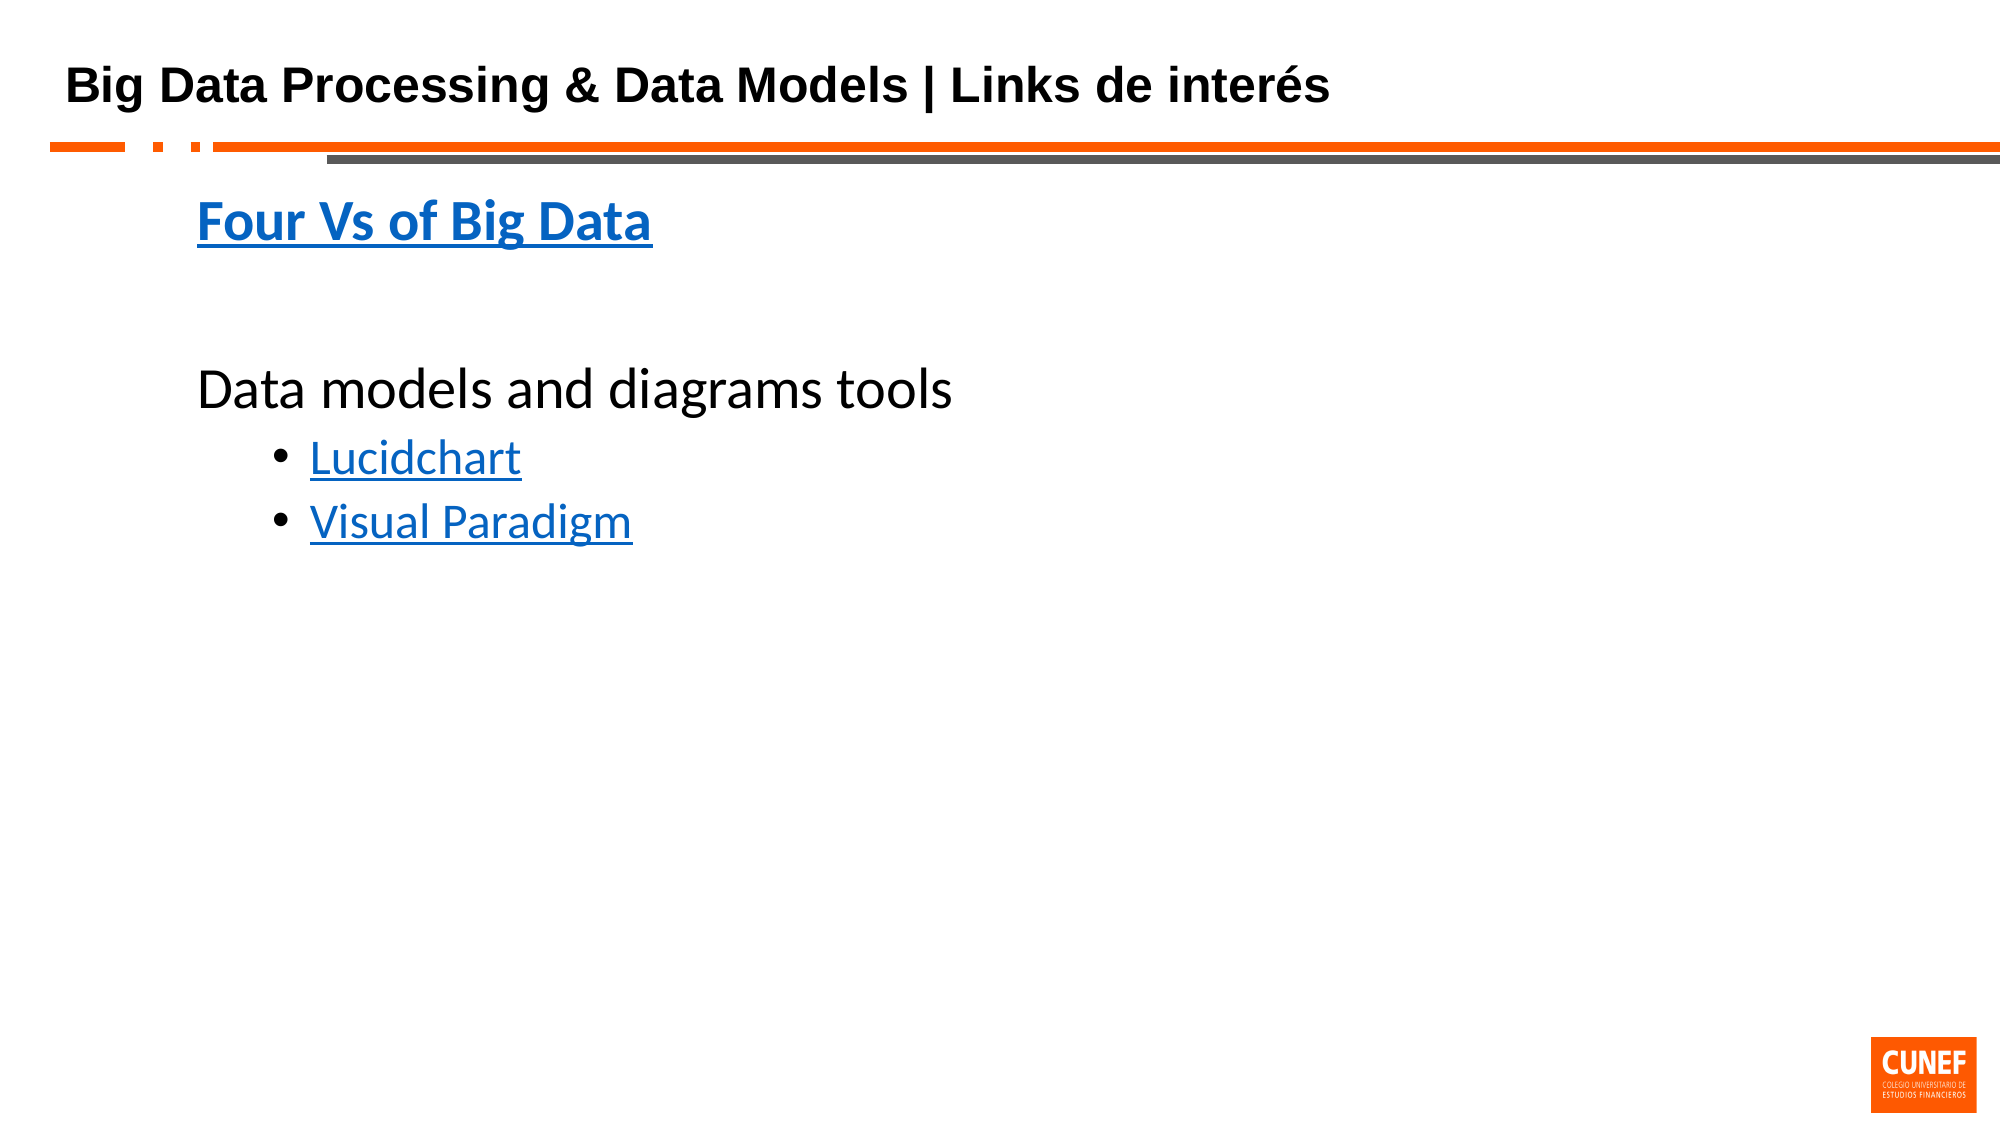

# Big Data Processing & Data Models | Links de interés
Four Vs of Big Data

Data models and diagrams tools
Lucidchart
Visual Paradigm